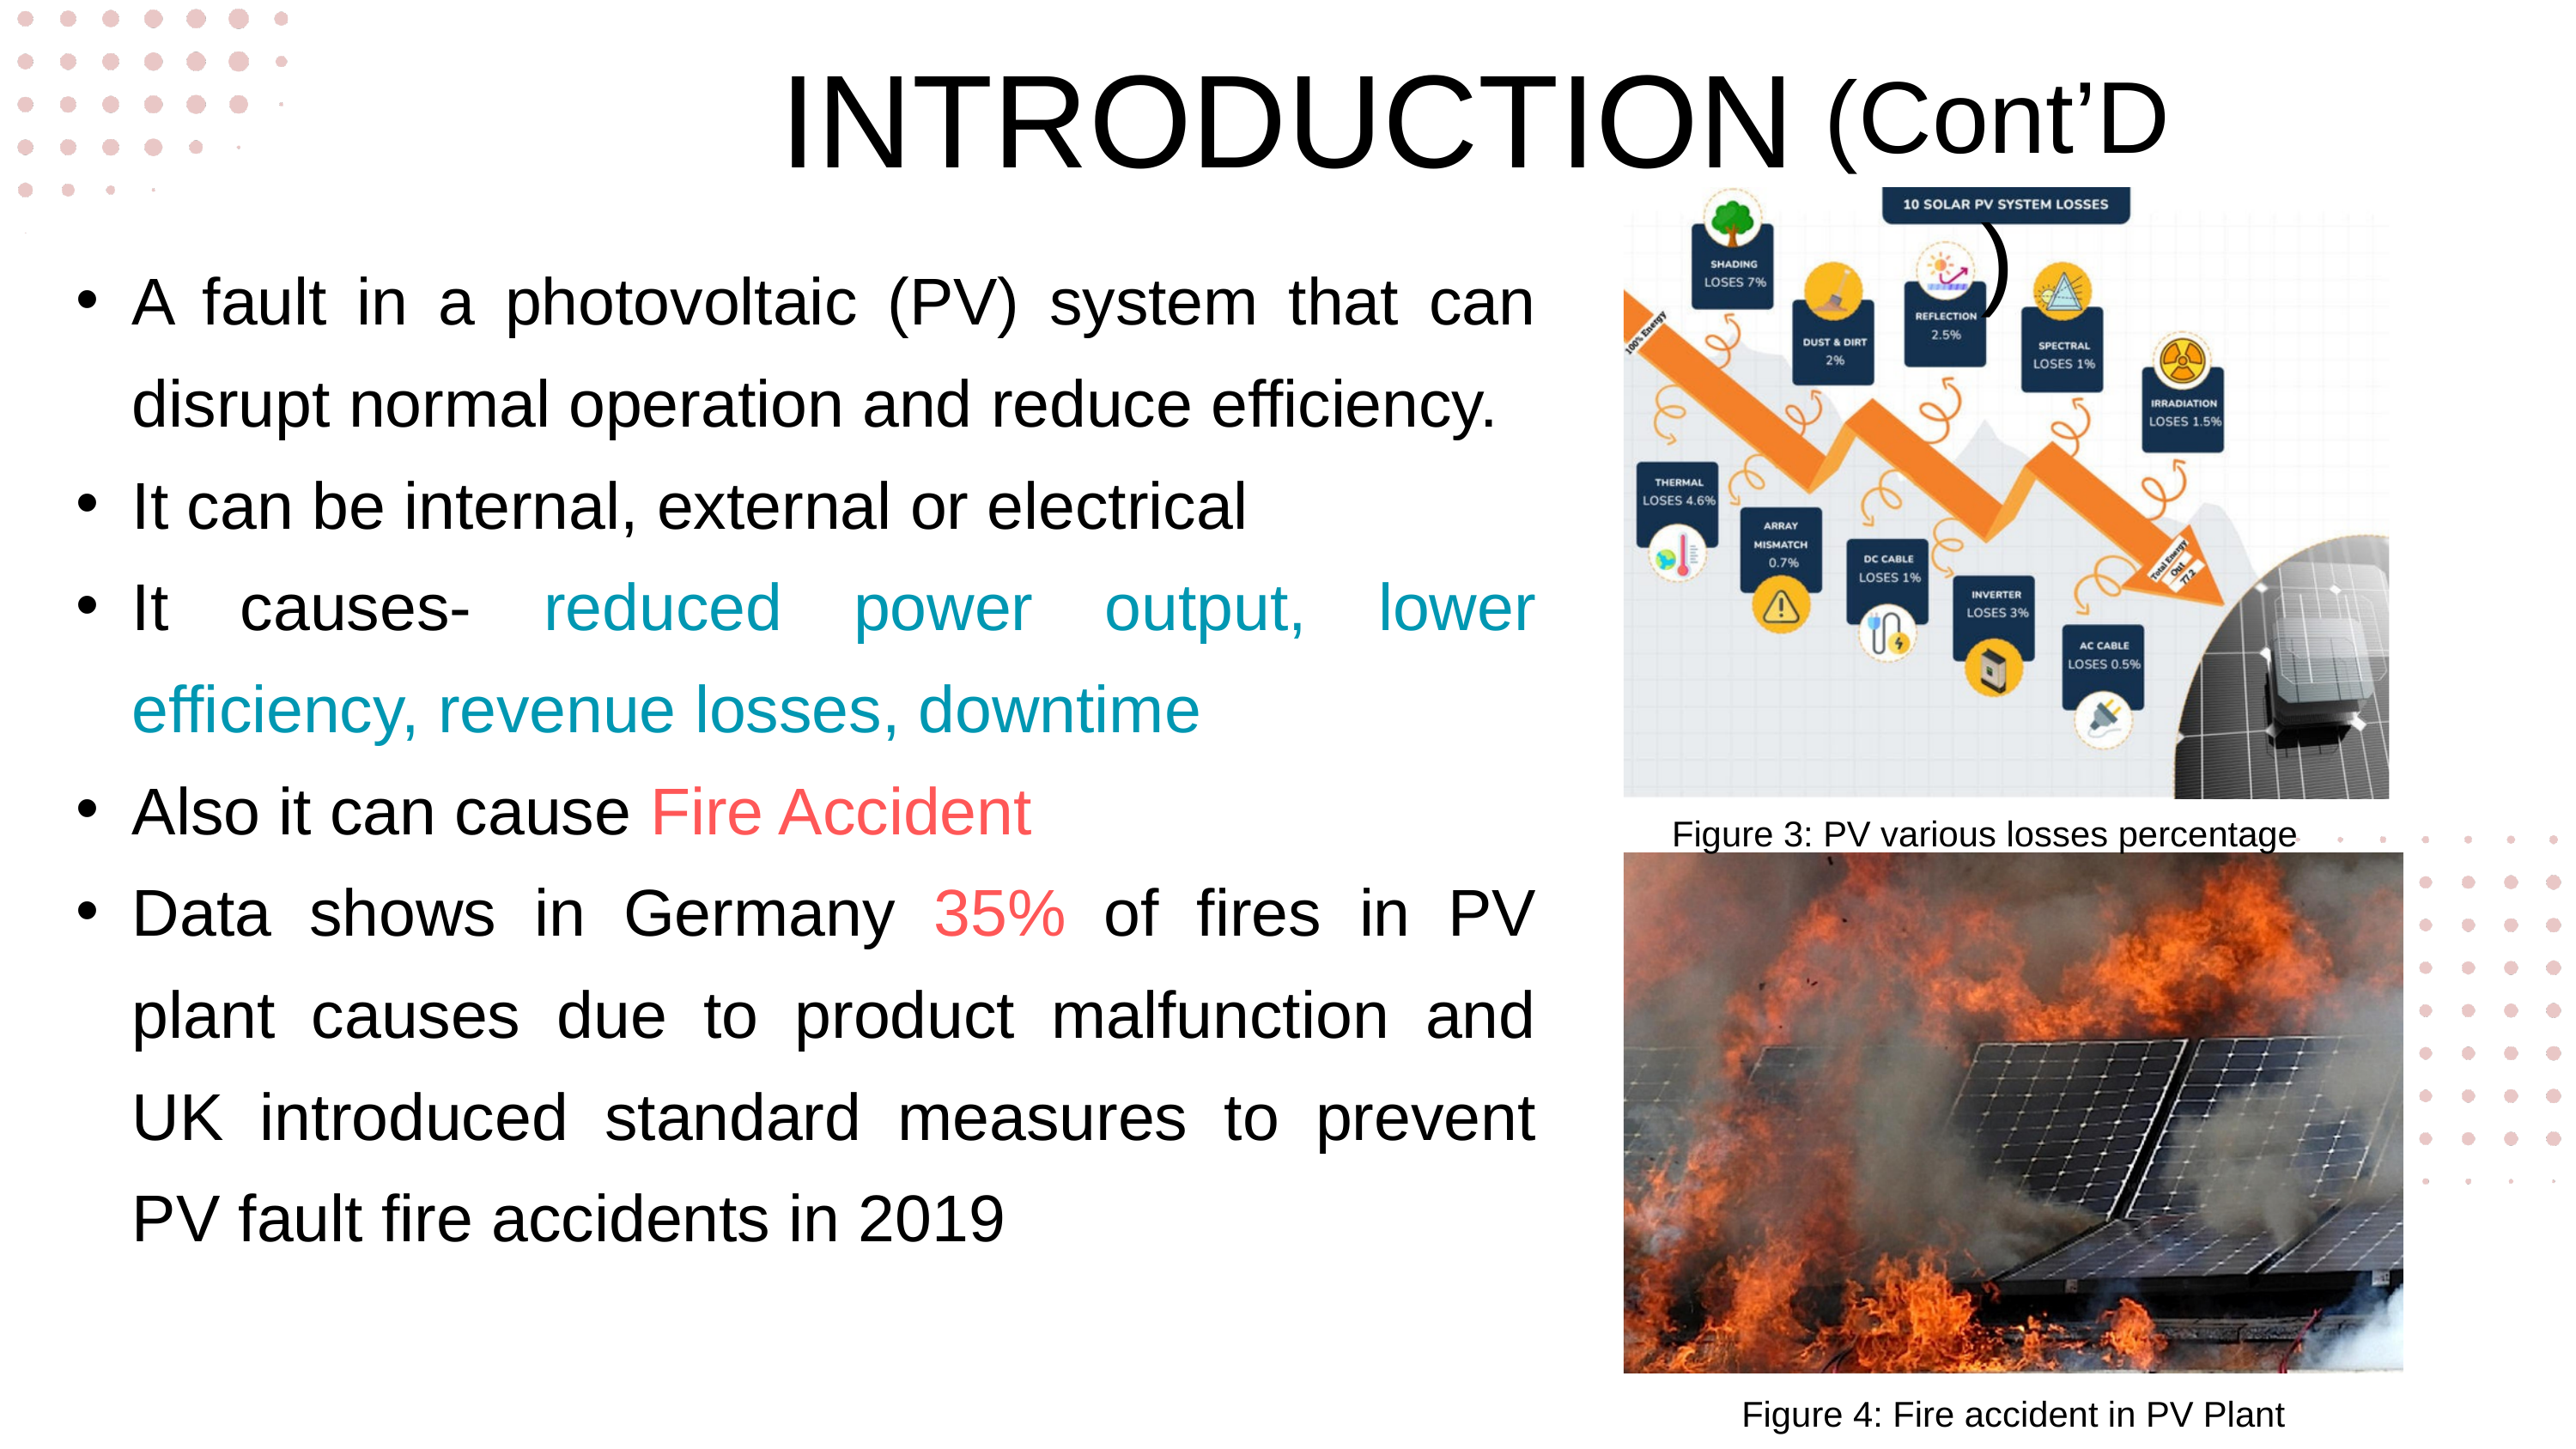

INTRODUCTION
(Cont’D)

A fault in a photovoltaic (PV) system that can disrupt normal operation and reduce efficiency.
It can be internal, external or electrical
It causes- reduced power output, lower efficiency, revenue losses, downtime
Also it can cause Fire Accident
Data shows in Germany 35% of fires in PV plant causes due to product malfunction and UK introduced standard measures to prevent PV fault fire accidents in 2019
Figure 3: PV various losses percentage

Figure 4: Fire accident in PV Plant